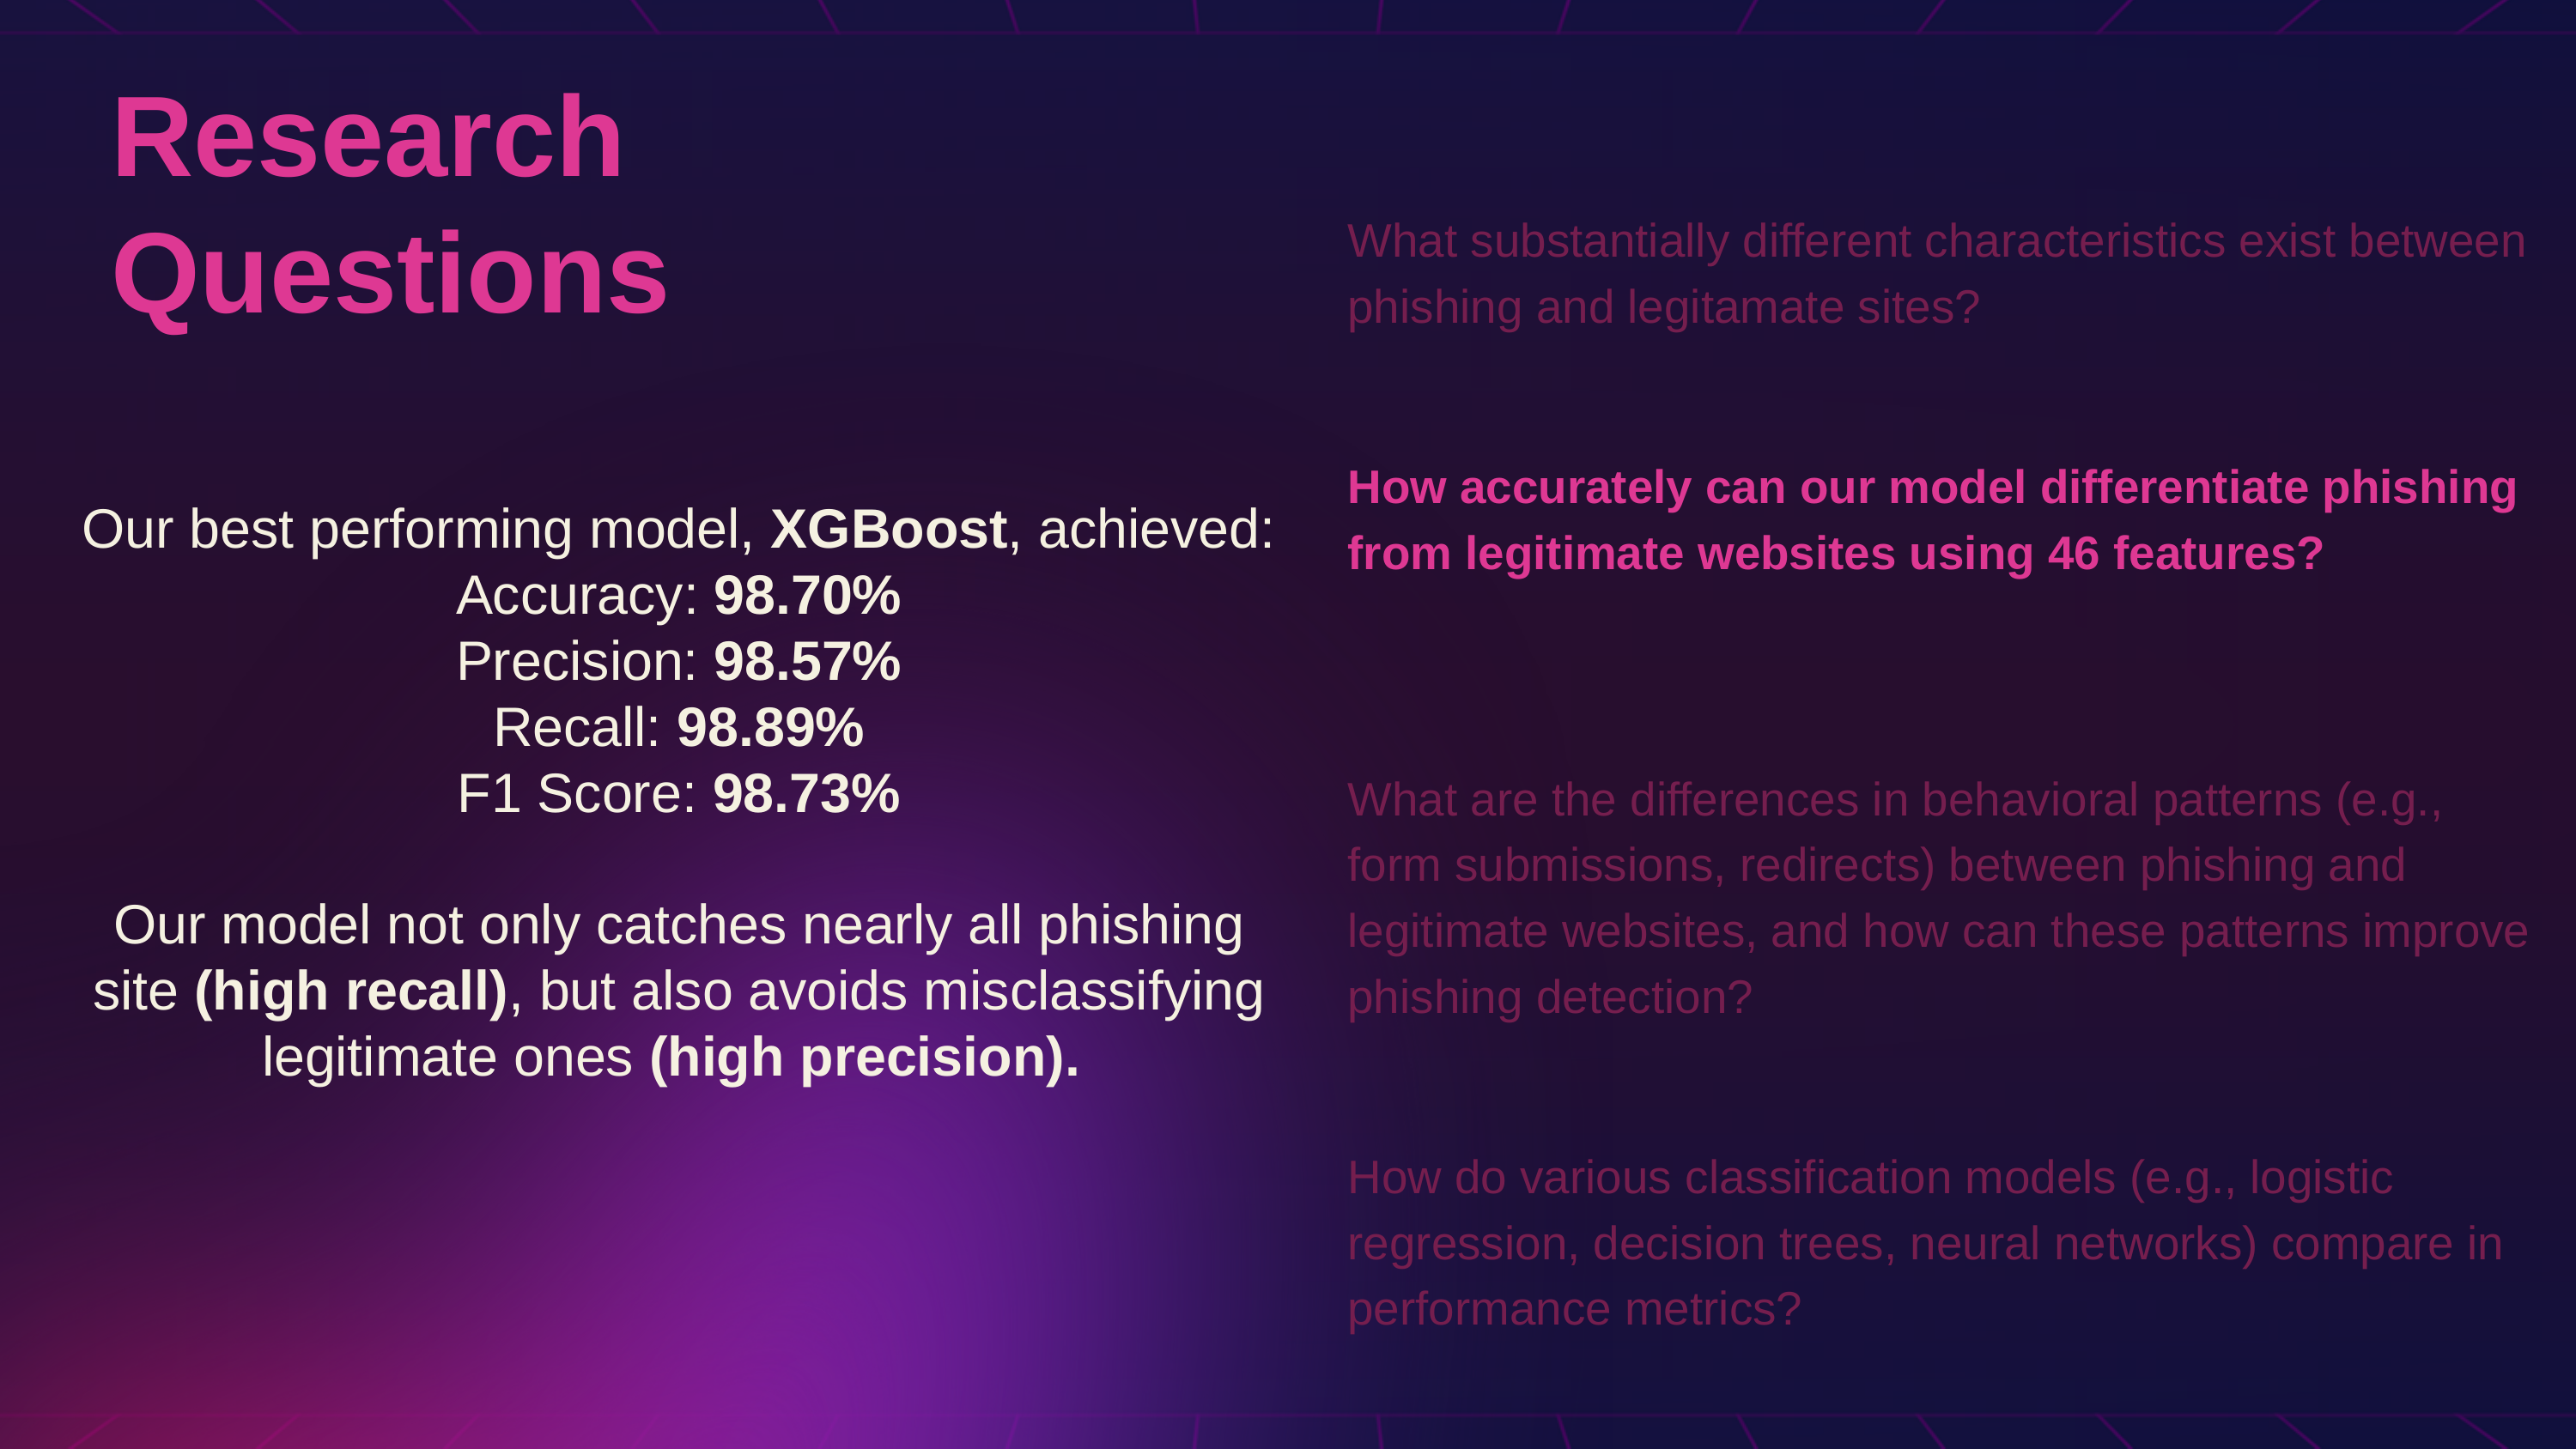

Research
Questions
What substantially different characteristics exist between phishing and legitamate sites?

How accurately can our model differentiate phishing from legitimate websites using 46 features?
Our best performing model, XGBoost, achieved:
Accuracy: 98.70%
Precision: 98.57%
Recall: 98.89%
F1 Score: 98.73%

Our model not only catches nearly all phishing site (high recall), but also avoids misclassifying legitimate ones (high precision).
What are the differences in behavioral patterns (e.g., form submissions, redirects) between phishing and legitimate websites, and how can these patterns improve phishing detection?
How do various classification models (e.g., logistic regression, decision trees, neural networks) compare in performance metrics?